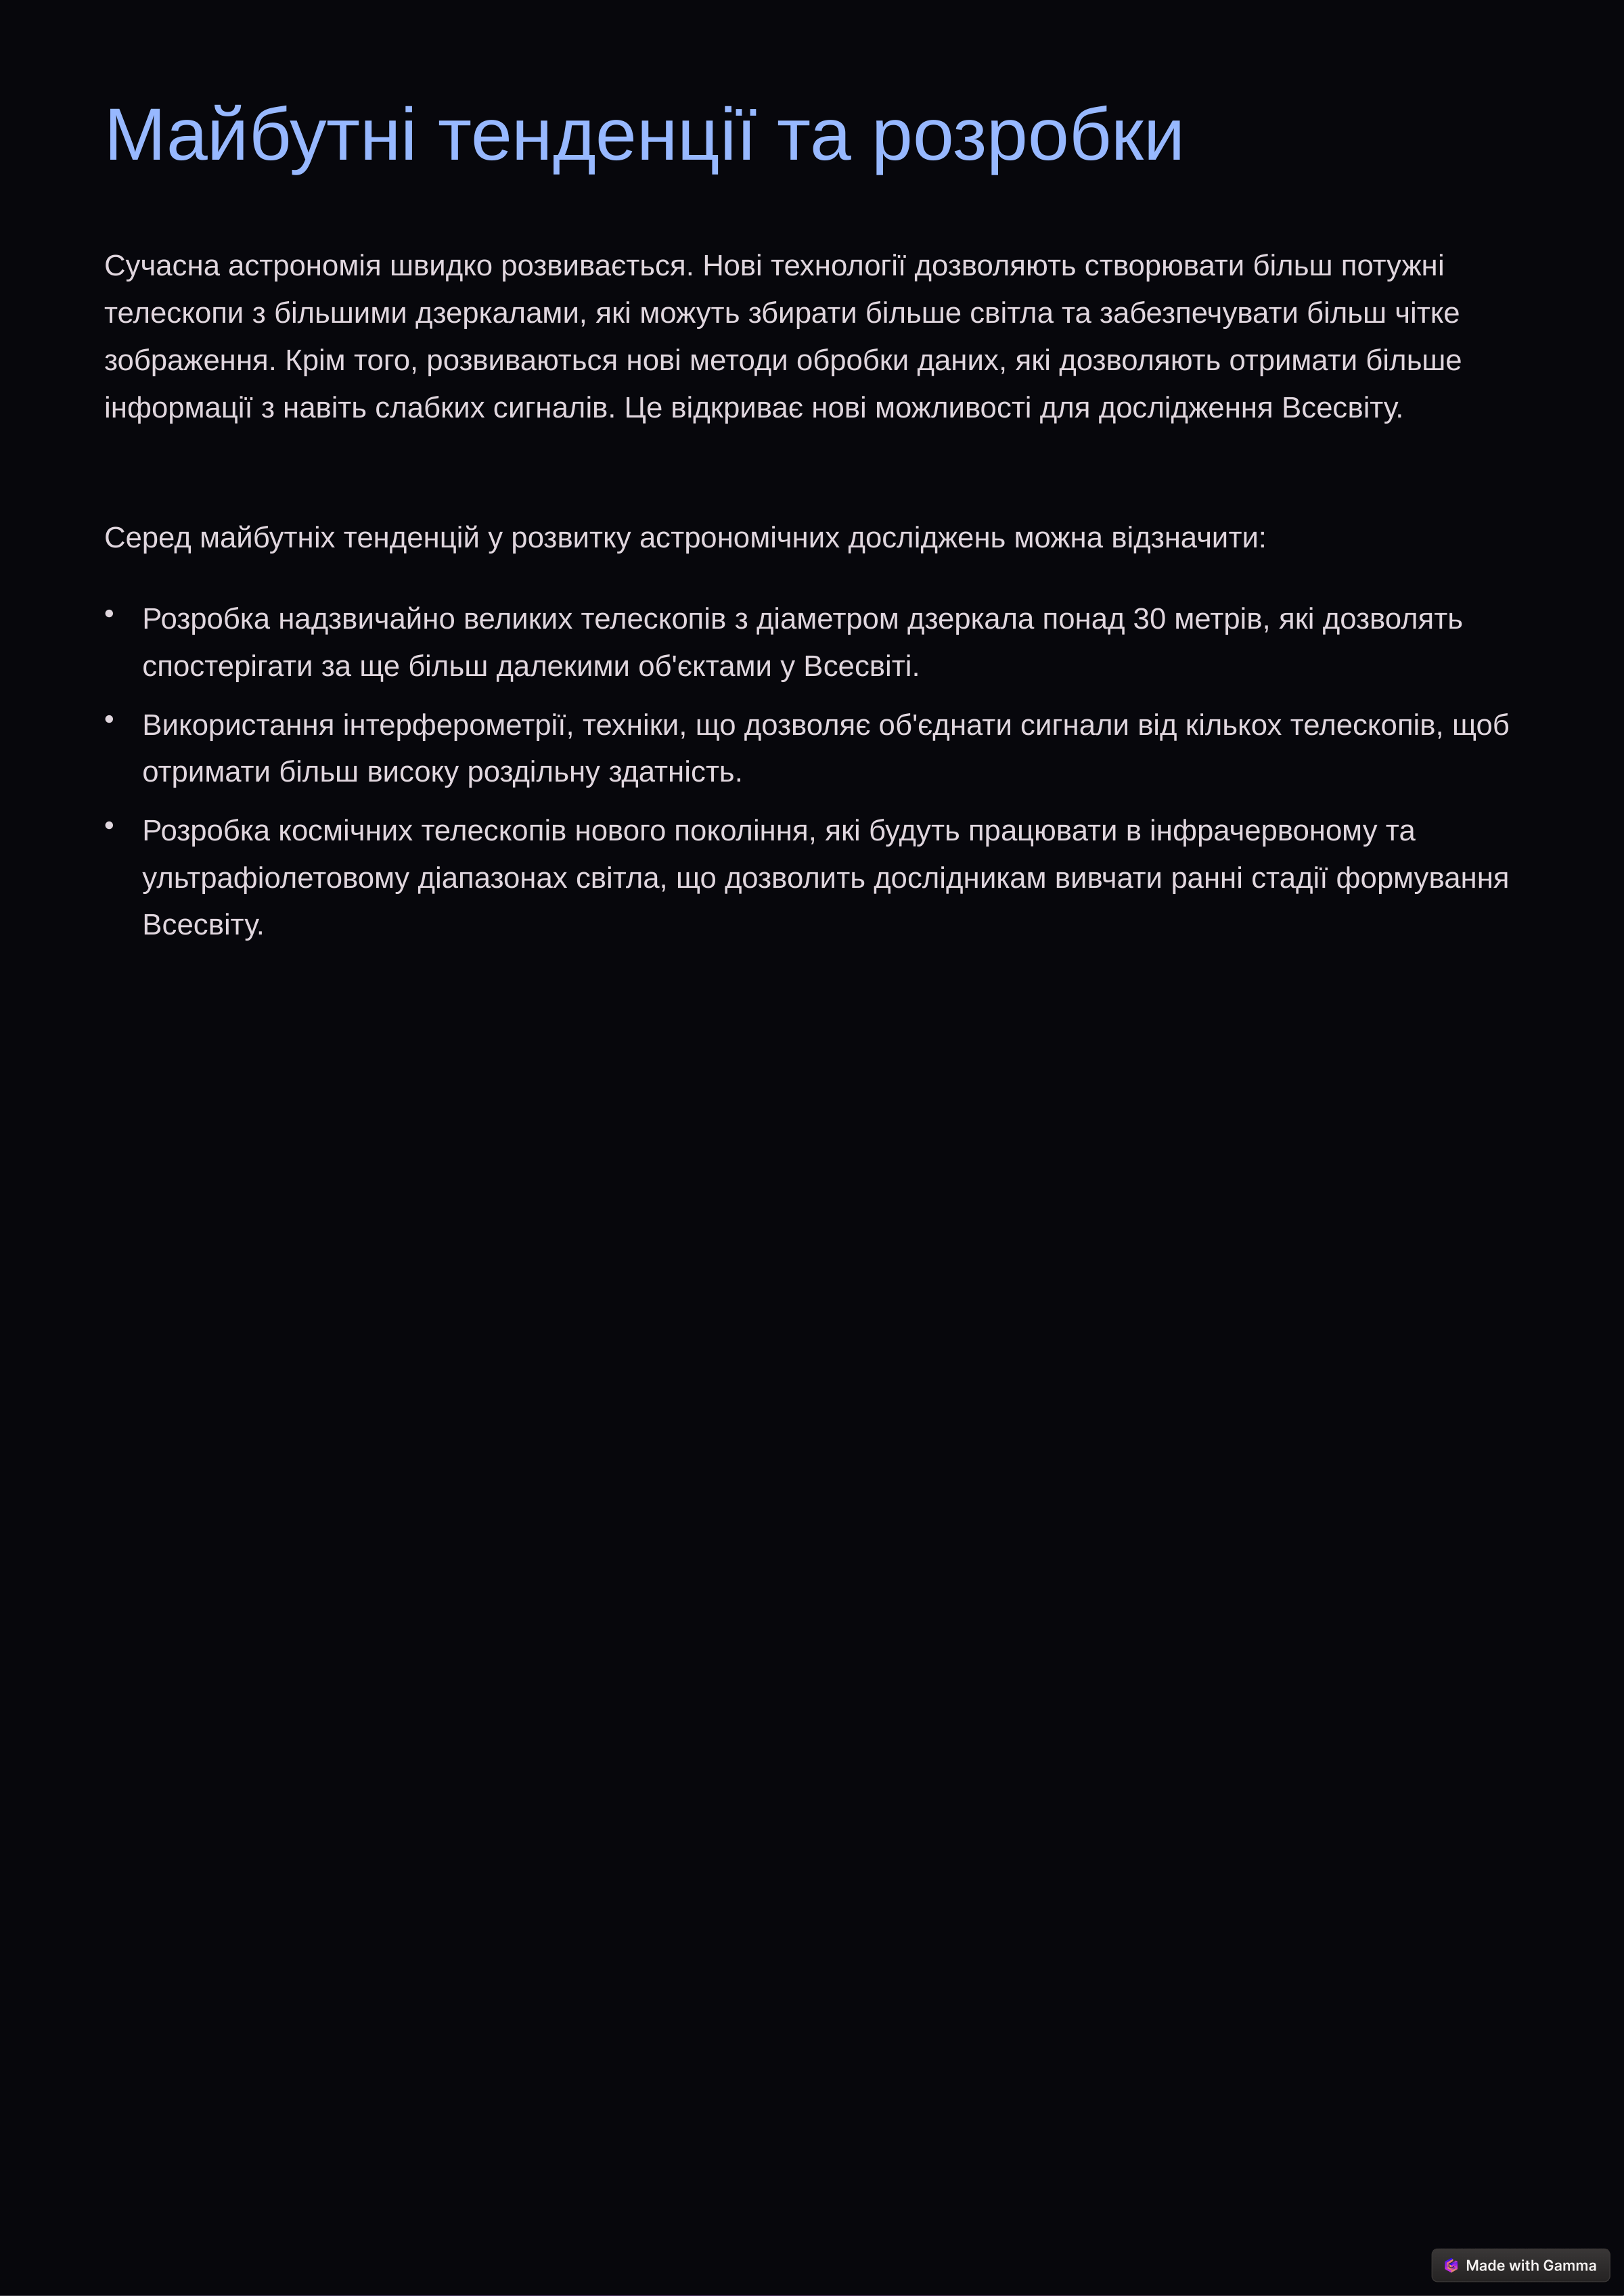

Майбутні тенденції та розробки
Сучасна астрономія швидко розвивається. Нові технології дозволяють створювати більш потужні телескопи з більшими дзеркалами, які можуть збирати більше світла та забезпечувати більш чітке зображення. Крім того, розвиваються нові методи обробки даних, які дозволяють отримати більше інформації з навіть слабких сигналів. Це відкриває нові можливості для дослідження Всесвіту.
Серед майбутніх тенденцій у розвитку астрономічних досліджень можна відзначити:
Розробка надзвичайно великих телескопів з діаметром дзеркала понад 30 метрів, які дозволять спостерігати за ще більш далекими об'єктами у Всесвіті.
Використання інтерферометрії, техніки, що дозволяє об'єднати сигнали від кількох телескопів, щоб отримати більш високу роздільну здатність.
Розробка космічних телескопів нового покоління, які будуть працювати в інфрачервоному та ультрафіолетовому діапазонах світла, що дозволить дослідникам вивчати ранні стадії формування Всесвіту.